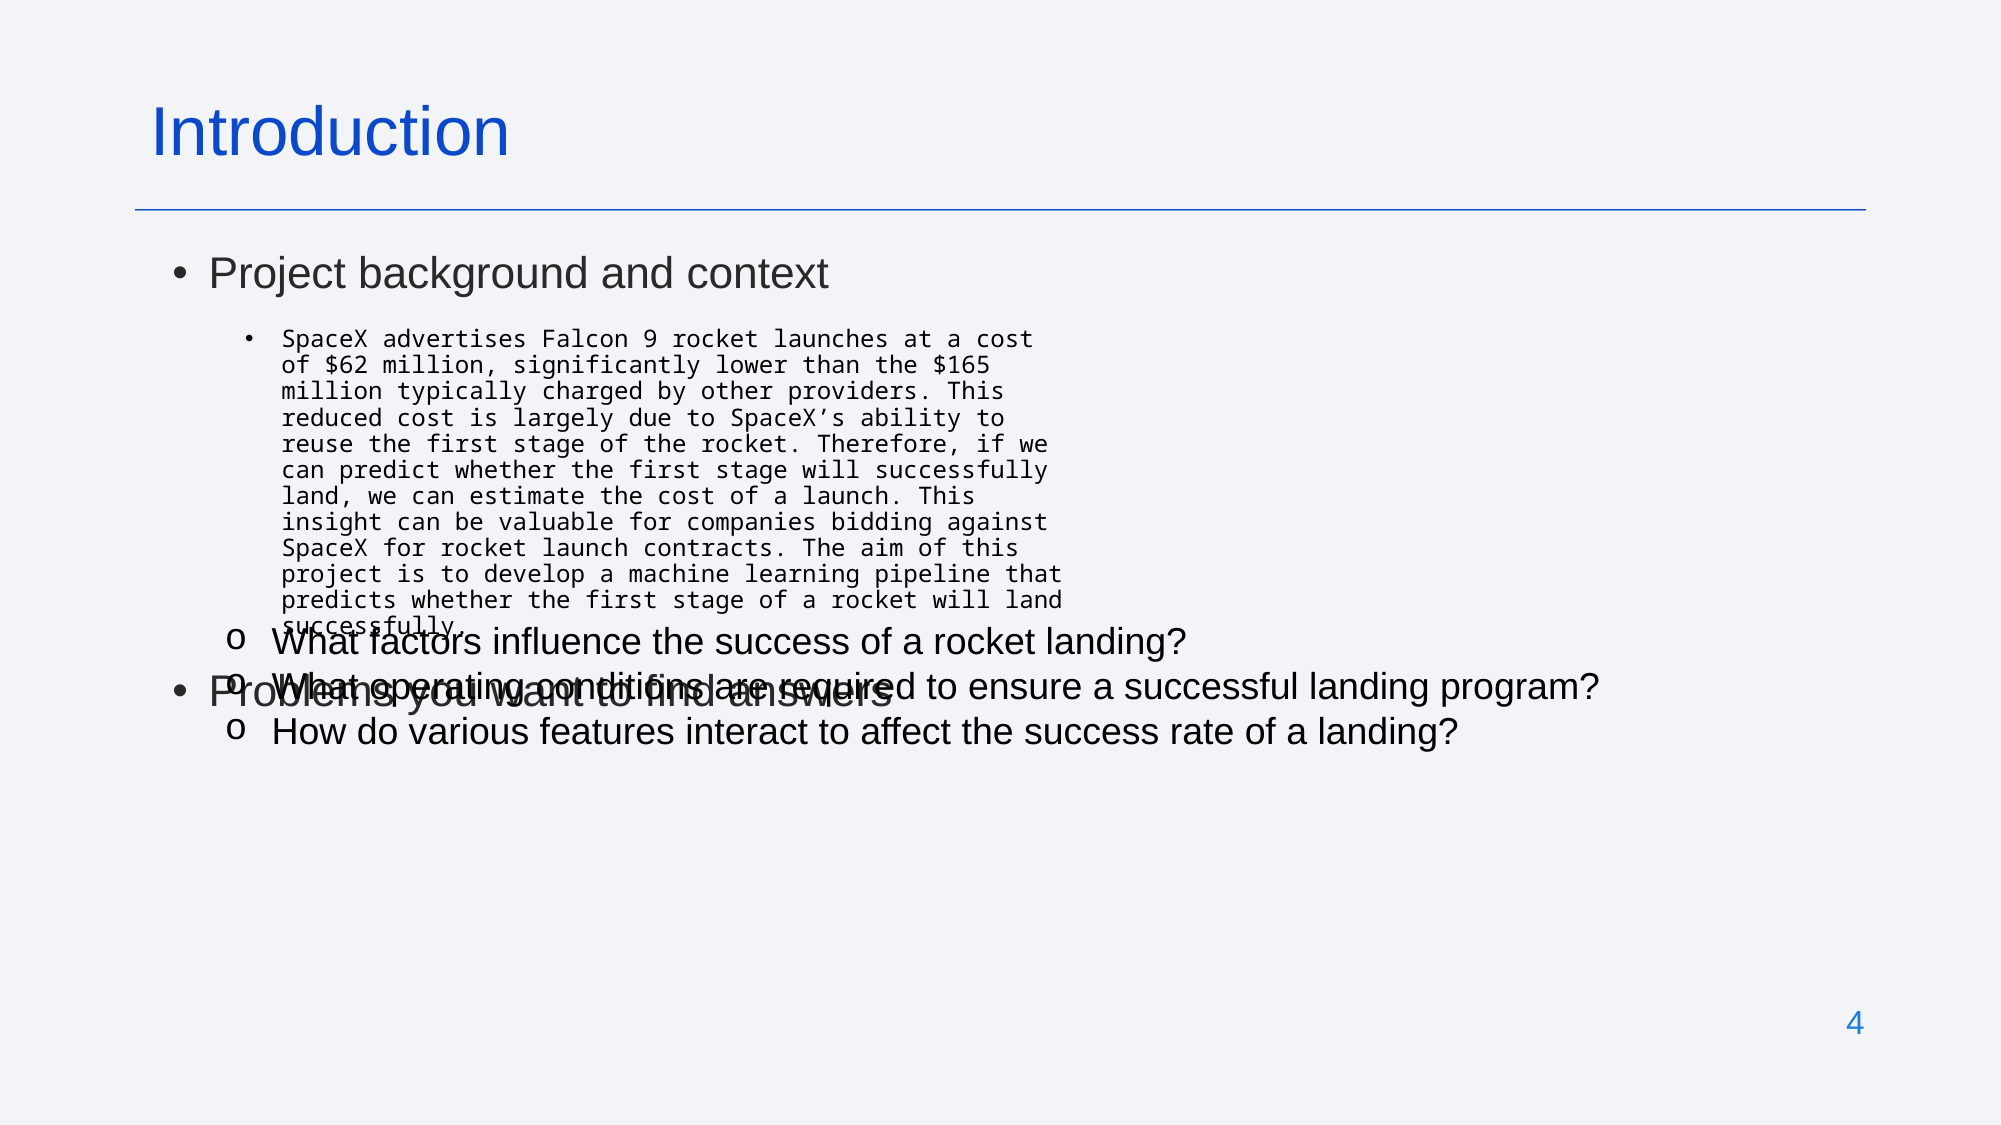

Introduction
Project background and context
SpaceX advertises Falcon 9 rocket launches at a cost of $62 million, significantly lower than the $165 million typically charged by other providers. This reduced cost is largely due to SpaceX’s ability to reuse the first stage of the rocket. Therefore, if we can predict whether the first stage will successfully land, we can estimate the cost of a launch. This insight can be valuable for companies bidding against SpaceX for rocket launch contracts. The aim of this project is to develop a machine learning pipeline that predicts whether the first stage of a rocket will land successfully.
Problems you want to find answers

What factors influence the success of a rocket landing?
What operating conditions are required to ensure a successful landing program?
How do various features interact to affect the success rate of a landing?
4